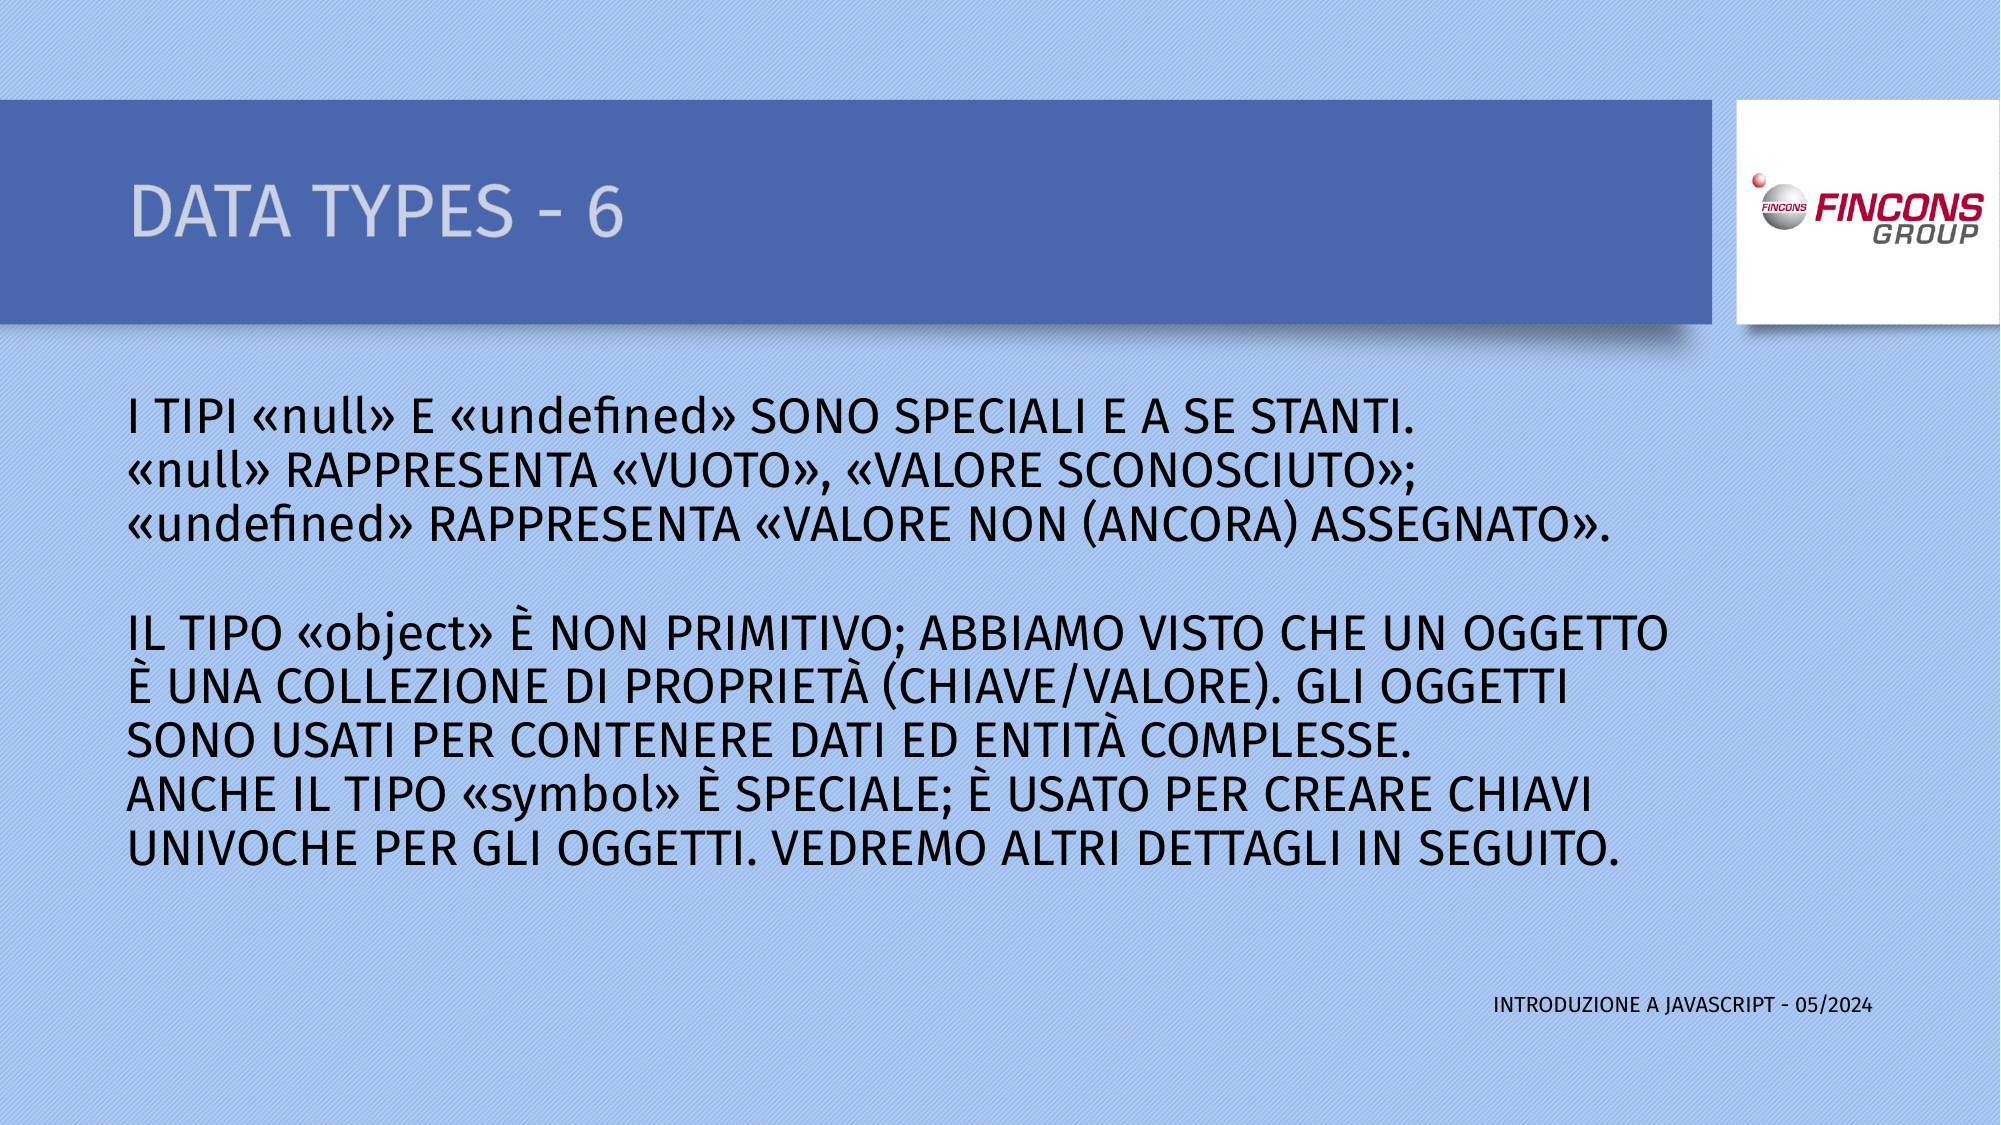

# DATA TYPES - 6
I TIPI «null» E «undefined» SONO SPECIALI E A SE STANTI.
«null» RAPPRESENTA «VUOTO», «VALORE SCONOSCIUTO»;
«undefined» RAPPRESENTA «VALORE NON (ANCORA) ASSEGNATO».
IL TIPO «object» È NON PRIMITIVO; ABBIAMO VISTO CHE UN OGGETTO È UNA COLLEZIONE DI PROPRIETÀ (CHIAVE/VALORE). GLI OGGETTI SONO USATI PER CONTENERE DATI ED ENTITÀ COMPLESSE.
ANCHE IL TIPO «symbol» È SPECIALE; È USATO PER CREARE CHIAVI UNIVOCHE PER GLI OGGETTI. VEDREMO ALTRI DETTAGLI IN SEGUITO.
INTRODUZIONE A JAVASCRIPT - 05/2024